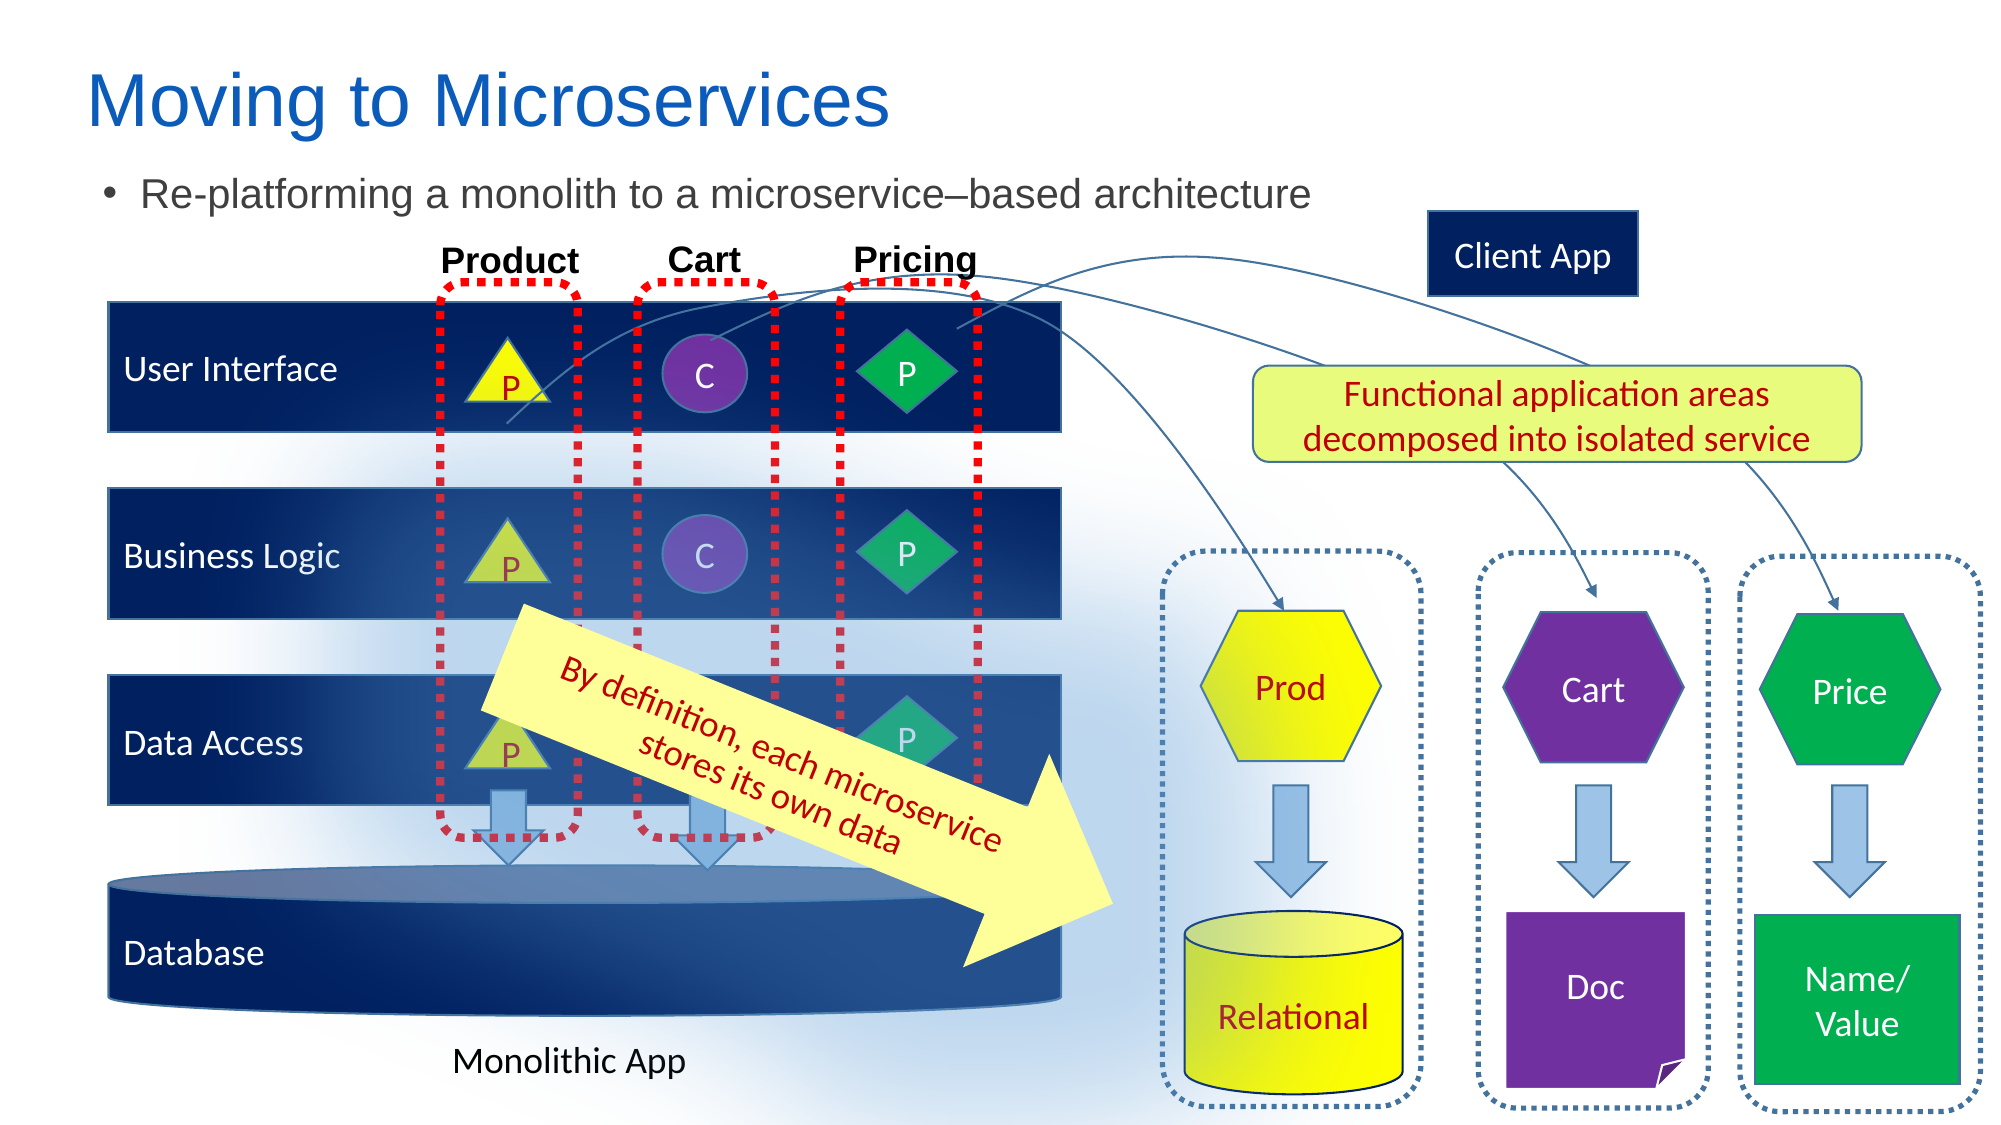

# Moving to Microservices
Re-platforming a monolith to a microservice–based architecture
Client App
Cart
Pricing
Product

User Interface
P
C
P
Functional application areas decomposed into isolated service
Business Logic
P
C
P

Prod
Cart
Price

Relational
Doc
Name/
Value
By definition, each microservice  stores its own data

Data Access
P
C
P

Database
Monolithic App